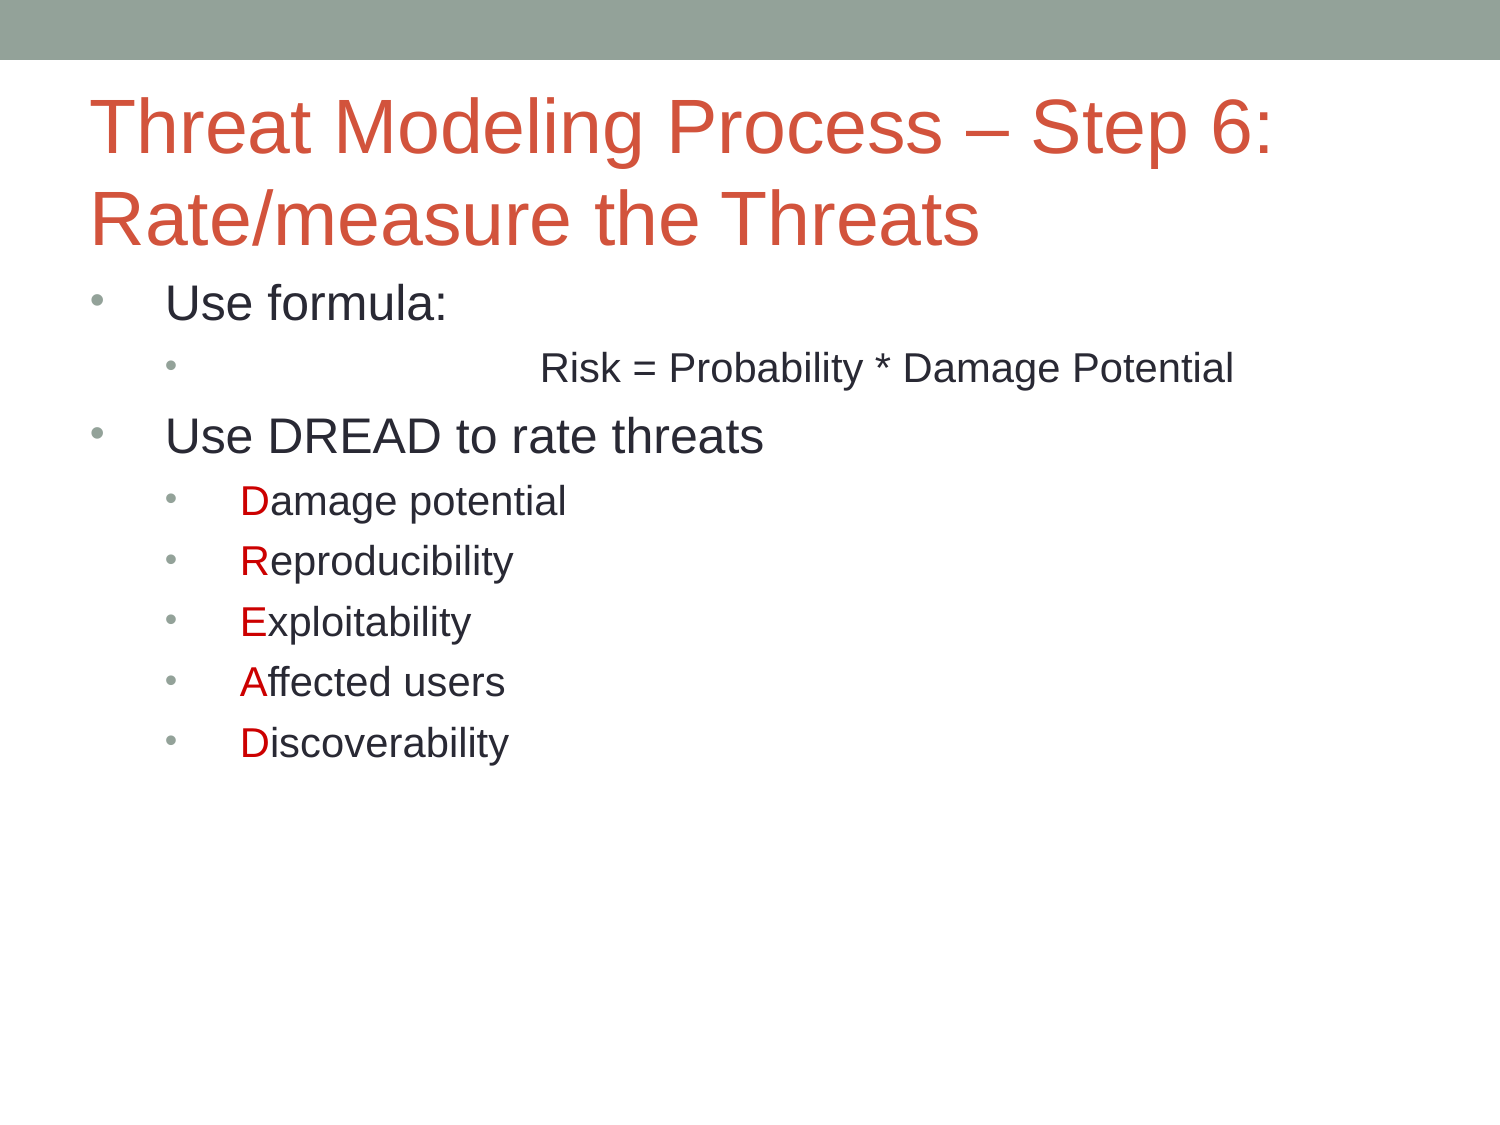

# Threat Modeling Process – Step 6: Rate/measure the Threats
Use formula:
	Risk = Probability * Damage Potential
Use DREAD to rate threats
Damage potential
Reproducibility
Exploitability
Affected users
Discoverability